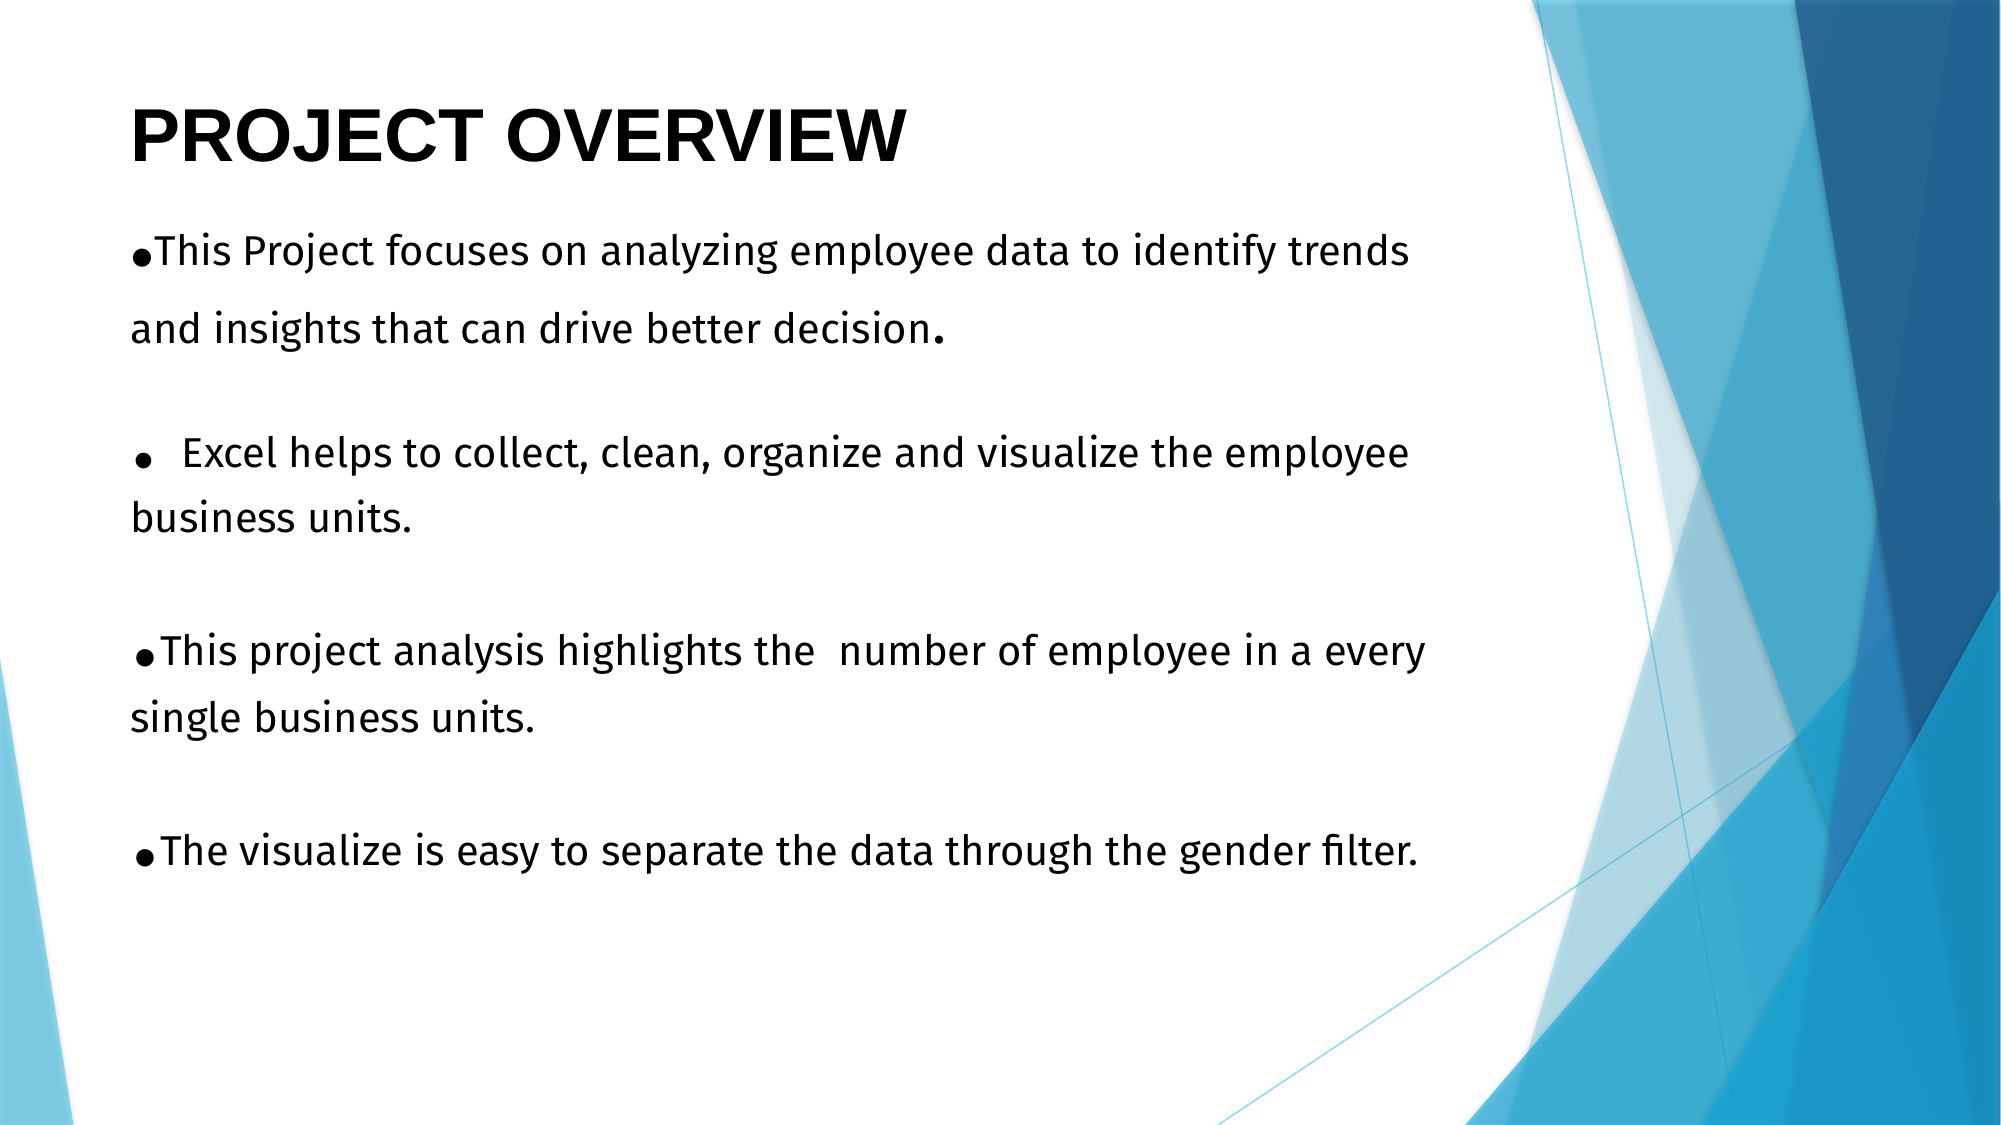

PROJECT OVERVIEW
.This Project focuses on analyzing employee data to identify trends and insights that can drive better decision.
. Excel helps to collect, clean, organize and visualize the employee business units.
.This project analysis highlights the  number of employee in a every single business units.
.The visualize is easy to separate the data through the gender filter.